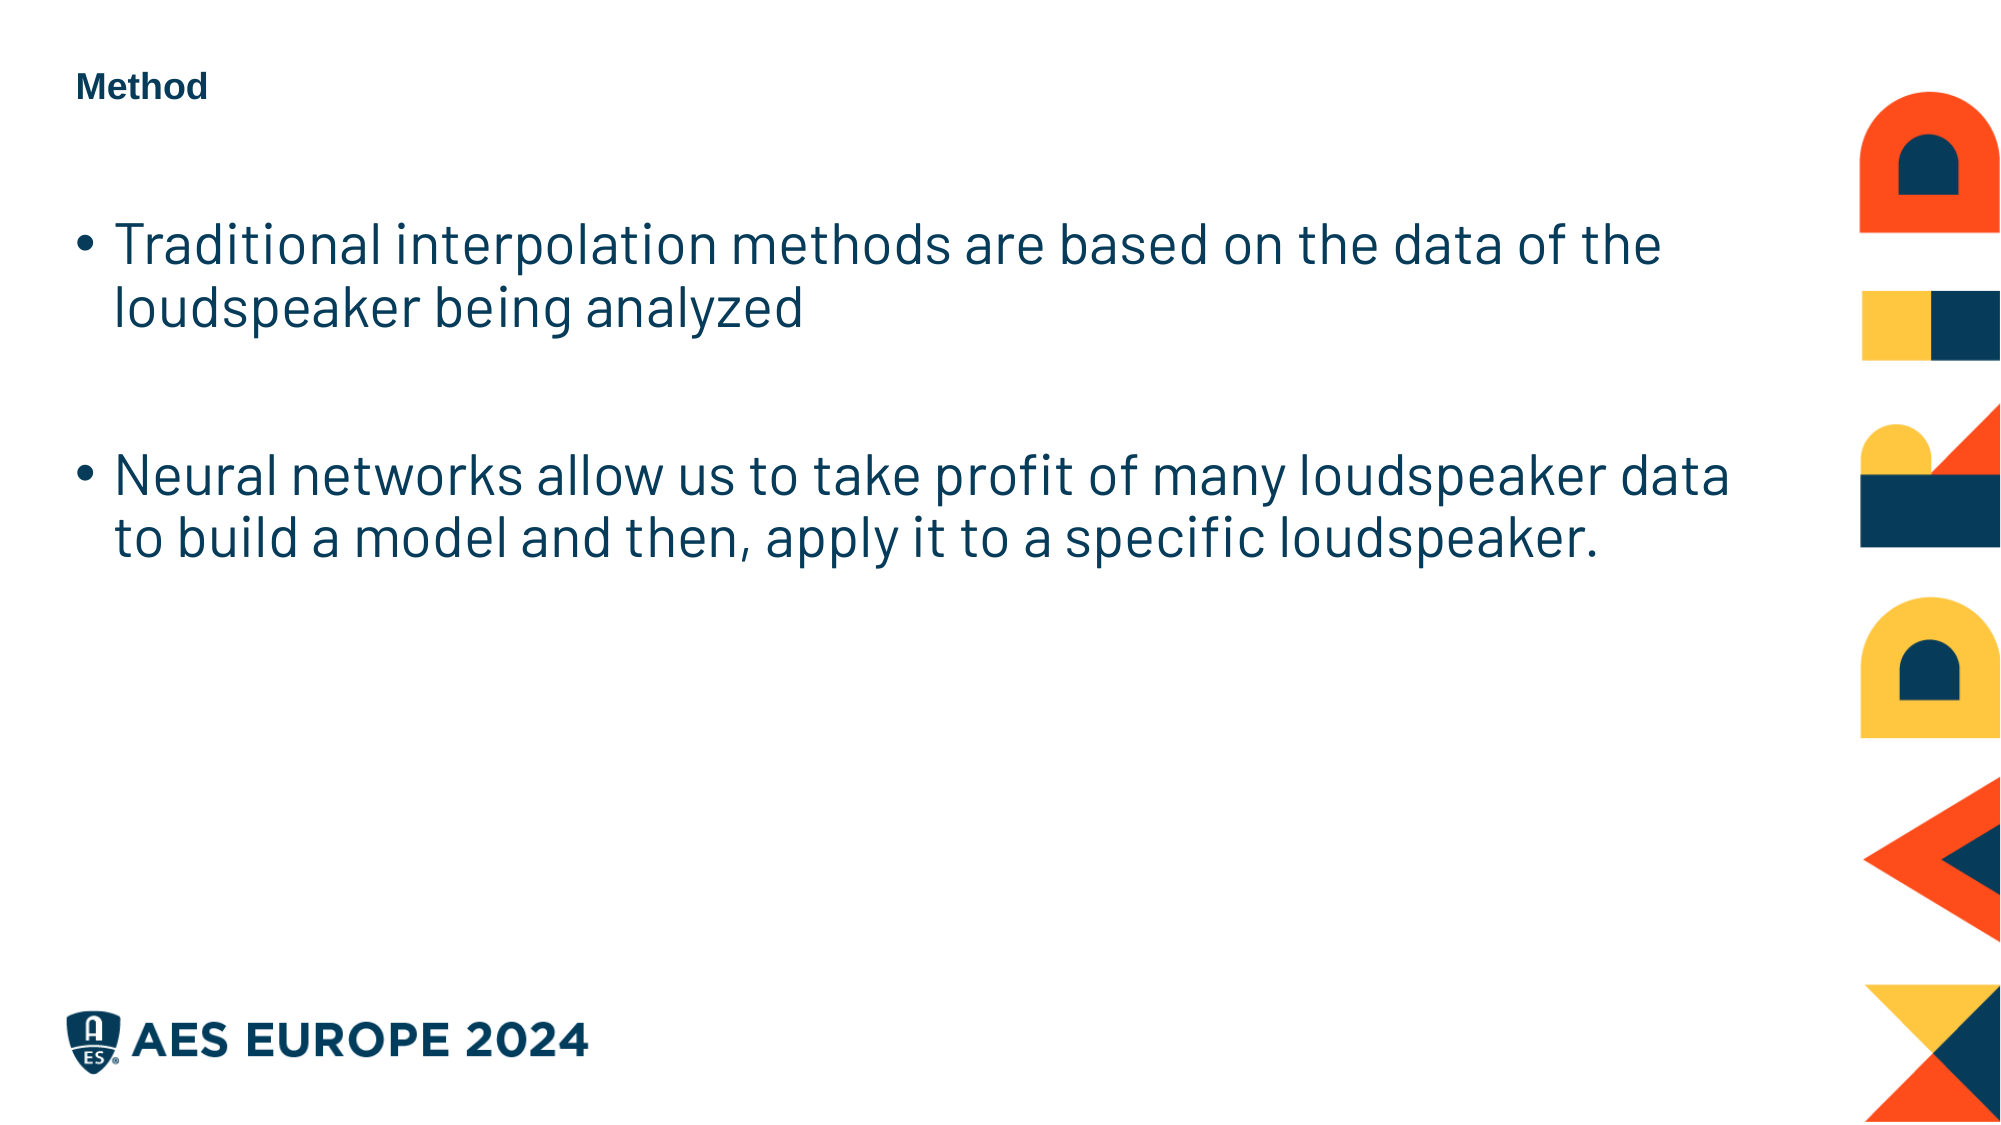

# Method
Traditional interpolation methods are based on the data of the loudspeaker being analyzed

Neural networks allow us to take profit of many loudspeaker data to build a model and then, apply it to a specific loudspeaker.